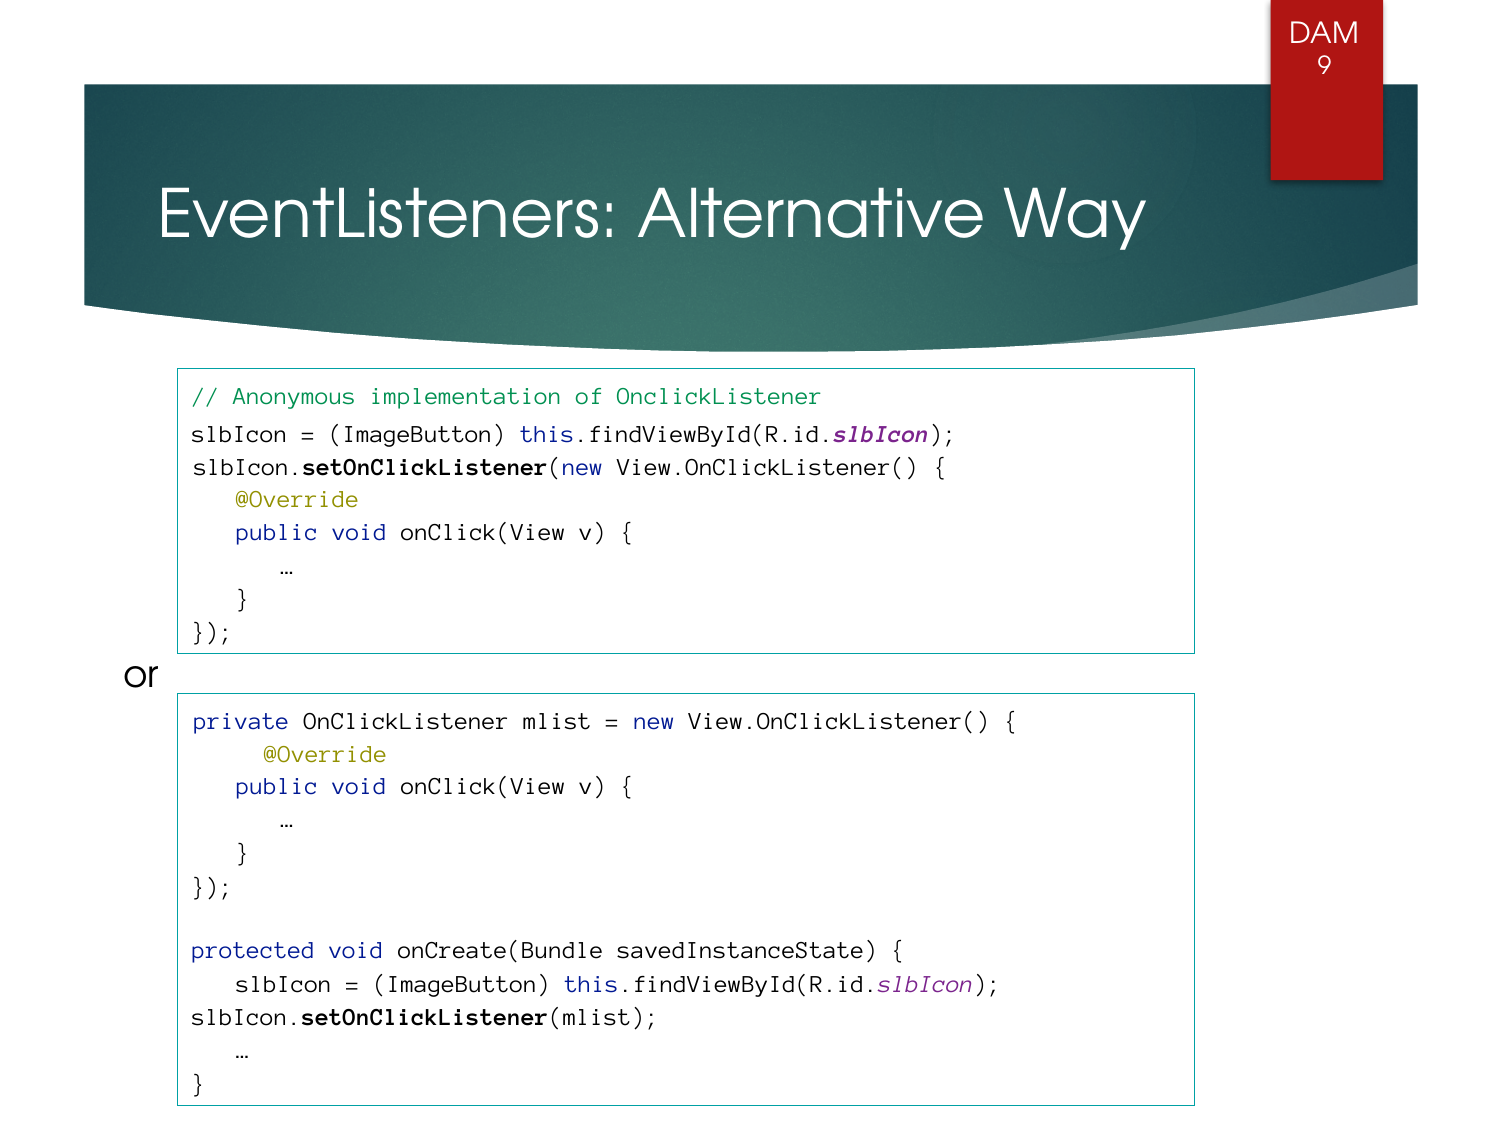

DAM
9
# EventListeners: Alternative Way
// Anonymous implementation of OnclickListener
slbIcon = (ImageButton) this.findViewById(R.id.slbIcon);  slbIcon.setOnClickListener(new View.OnClickListener() {
	@Override
	public void onClick(View v) {
		…
	}
});
or
private OnClickListener mlist = new View.OnClickListener() {
	@Override
	public void onClick(View v) {
		…
	}
});

protected void onCreate(Bundle savedInstanceState) {
	slbIcon = (ImageButton) this.findViewById(R.id.slbIcon);  	slbIcon.setOnClickListener(mlist);
	…
}